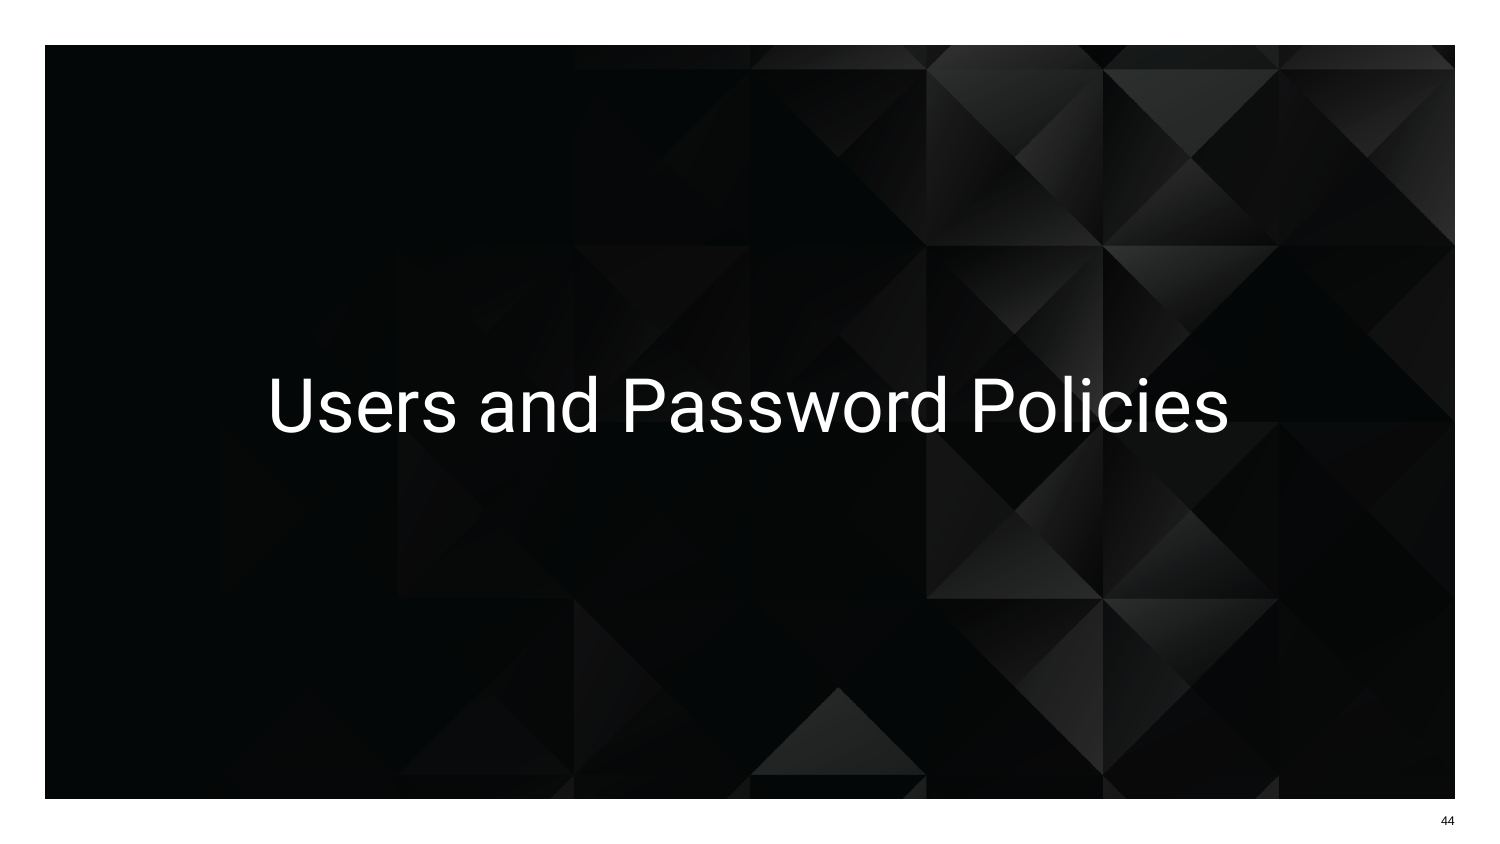

# Users and Password Policies
44
44